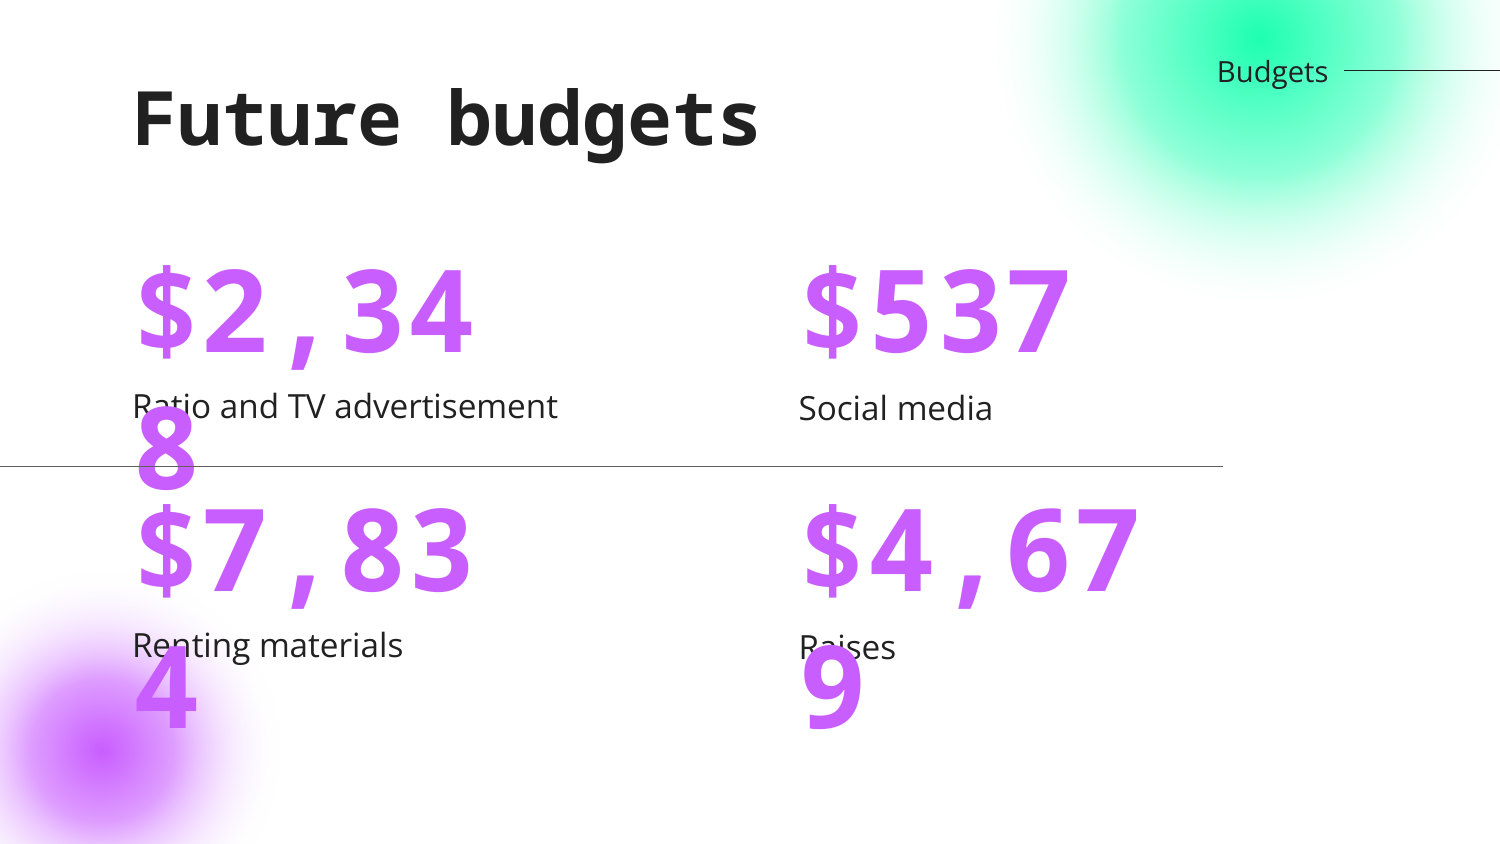

Budgets
Future budgets
$537
# $2,348
Ratio and TV advertisement
Social media
$4,679
$7,834
Renting materials
Raises